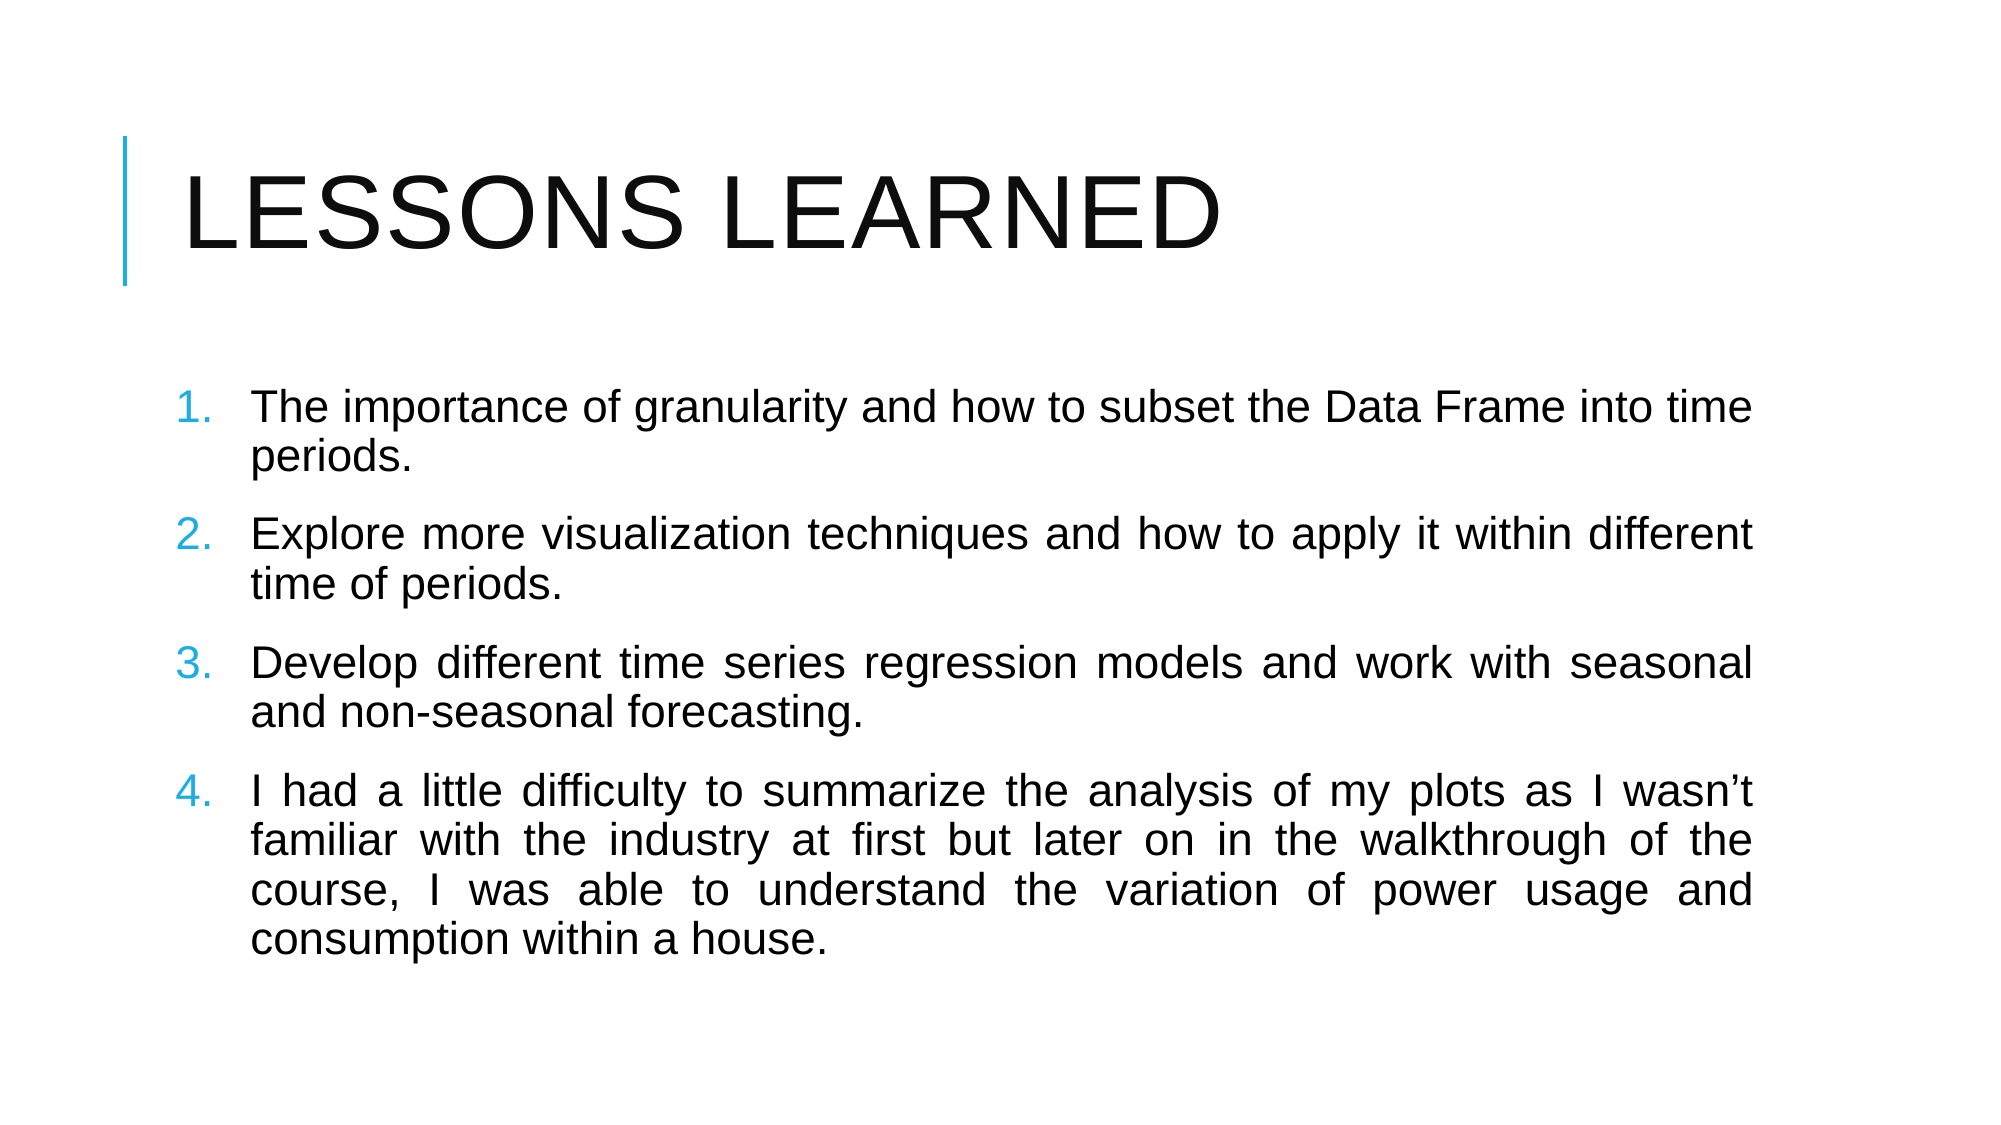

# Lessons learned
The importance of granularity and how to subset the Data Frame into time periods.
Explore more visualization techniques and how to apply it within different time of periods.
Develop different time series regression models and work with seasonal and non-seasonal forecasting.
I had a little difficulty to summarize the analysis of my plots as I wasn’t familiar with the industry at first but later on in the walkthrough of the course, I was able to understand the variation of power usage and consumption within a house.